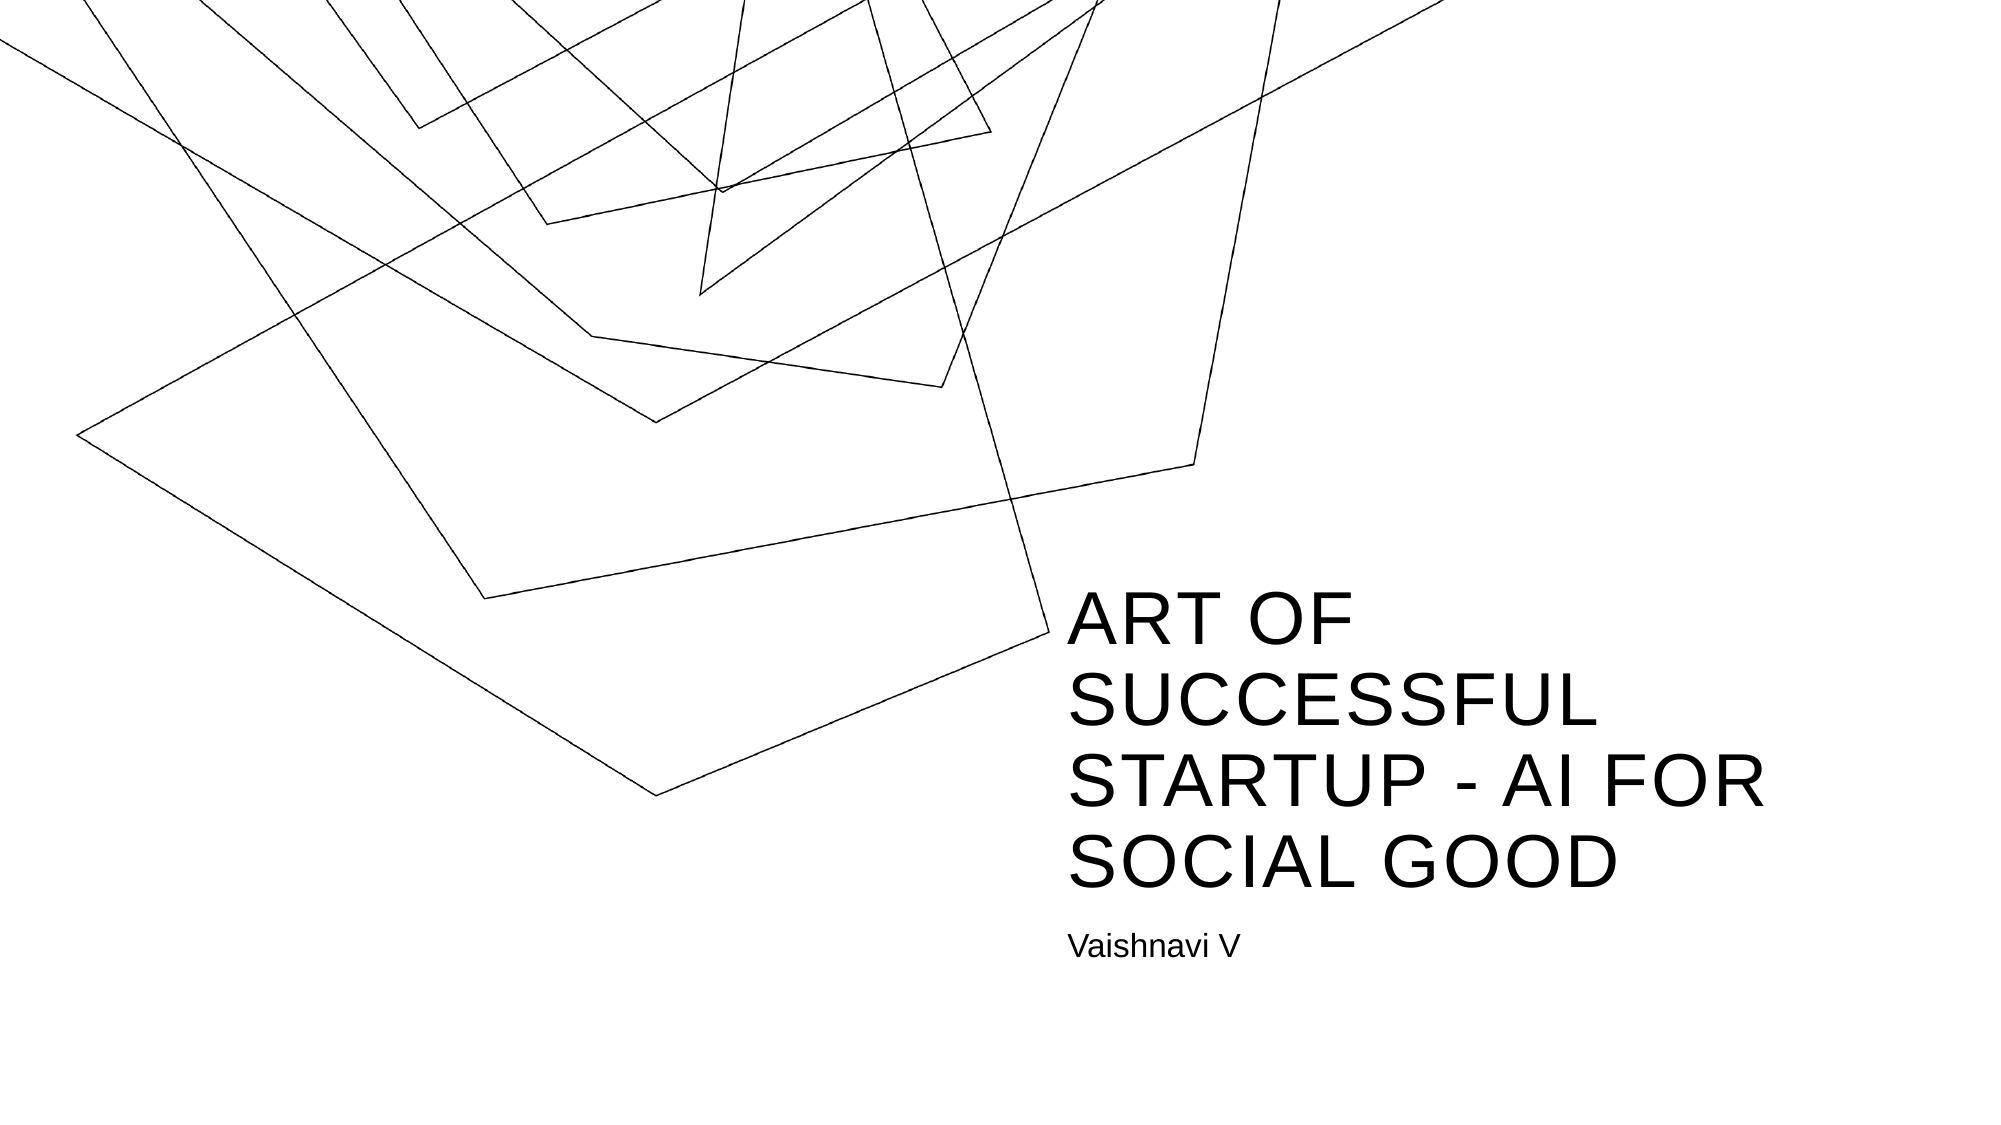

# Art of successful startup - AI for Social good
Vaishnavi V